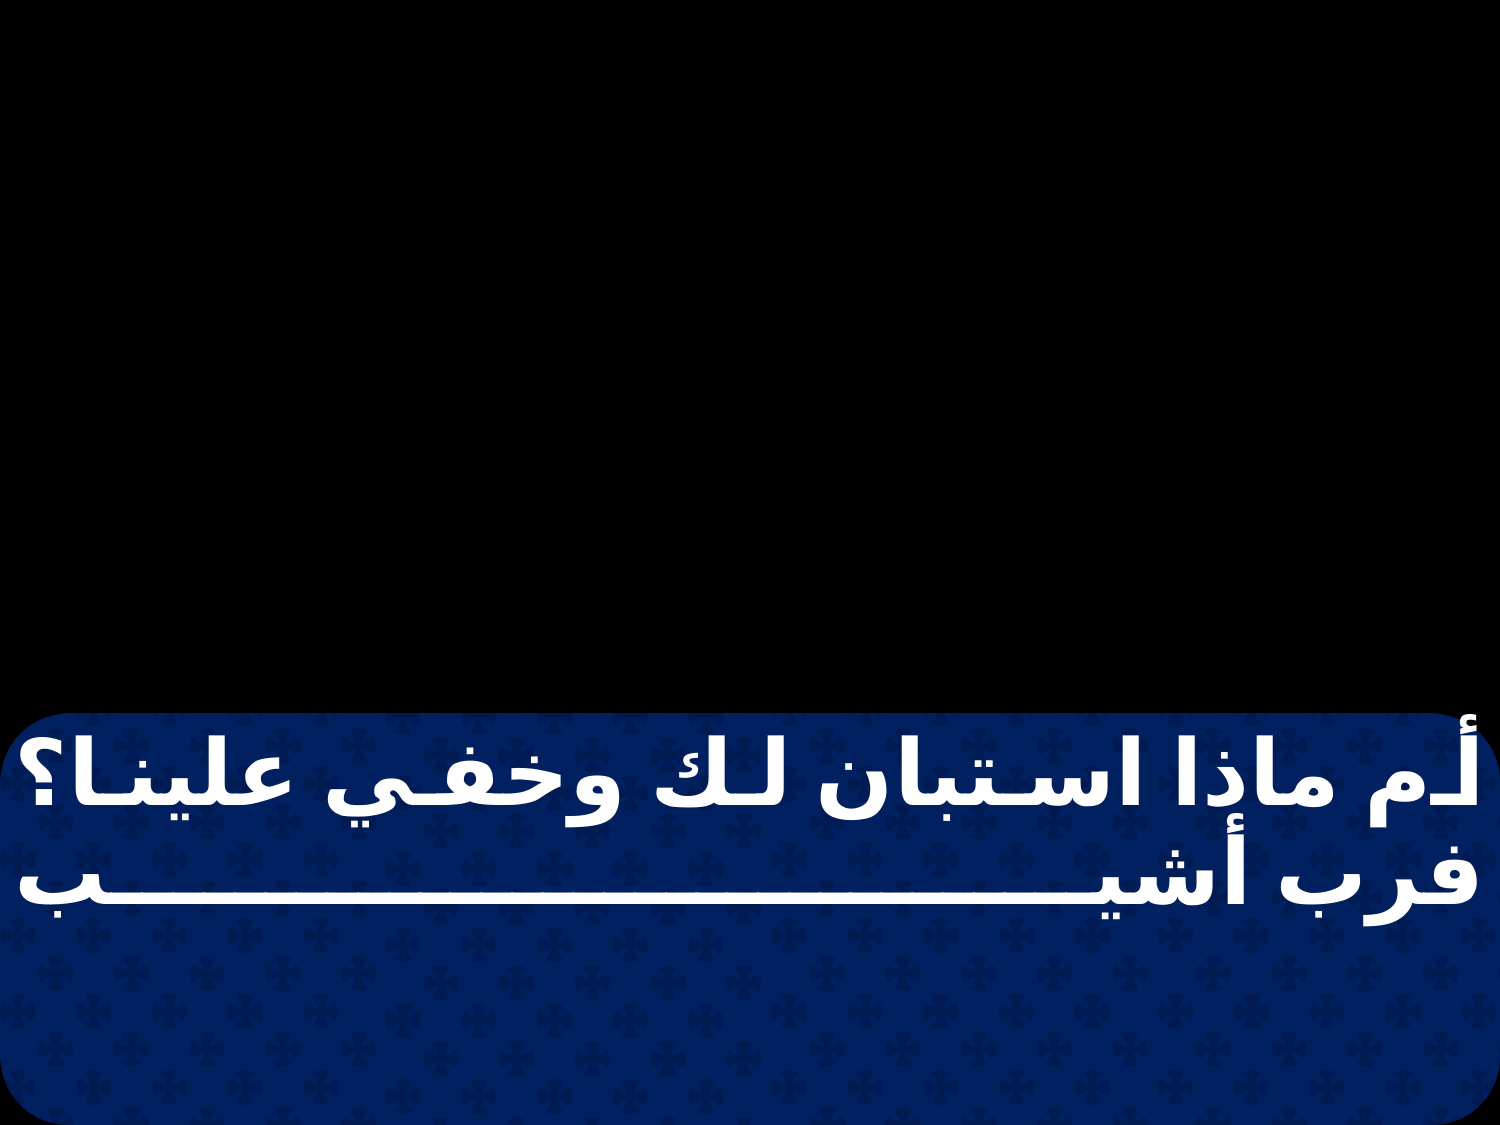

أم ماذا استبان لك وخفي علينا؟ فرب أشيب